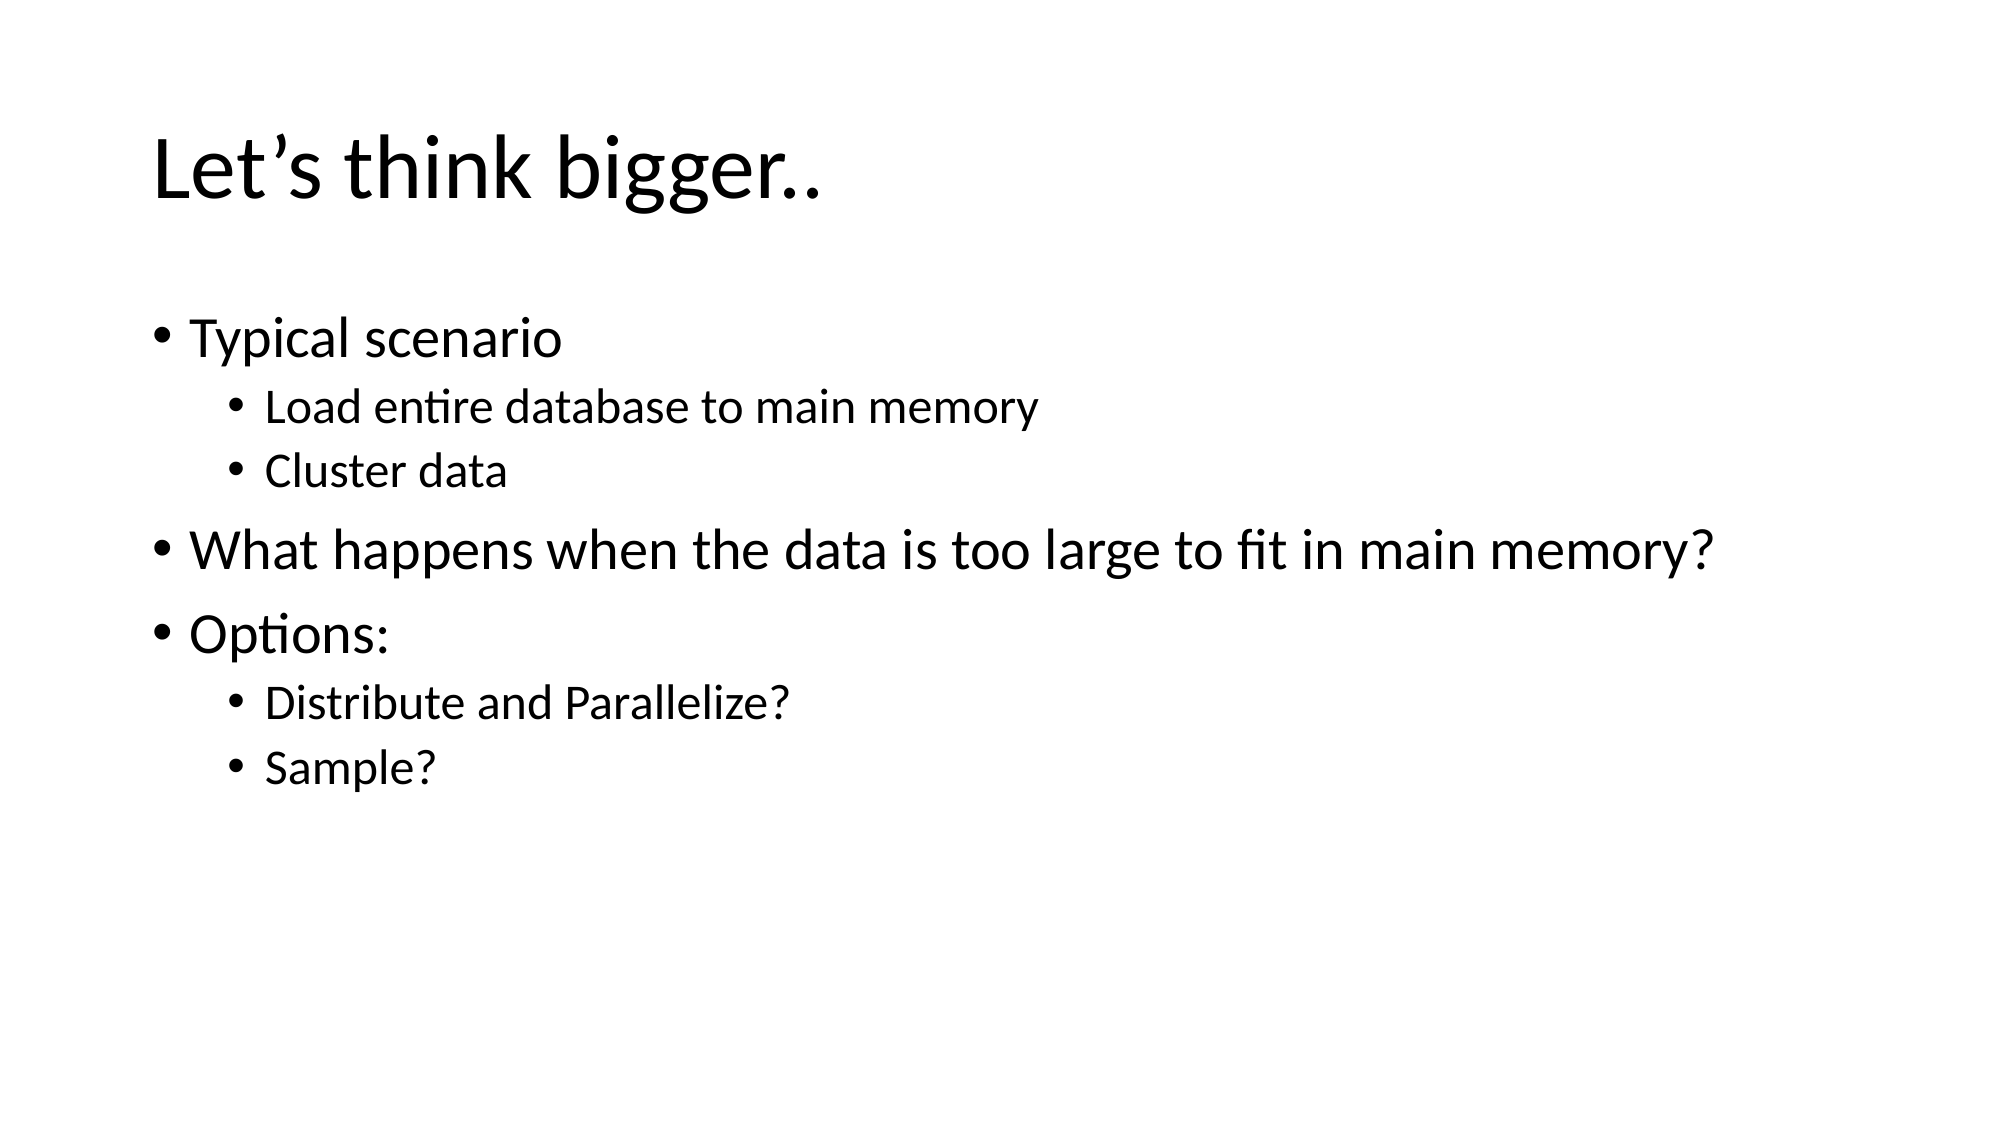

# Let’s think bigger..
Typical scenario
Load entire database to main memory
Cluster data
What happens when the data is too large to fit in main memory?
Options:
Distribute and Parallelize?
Sample?